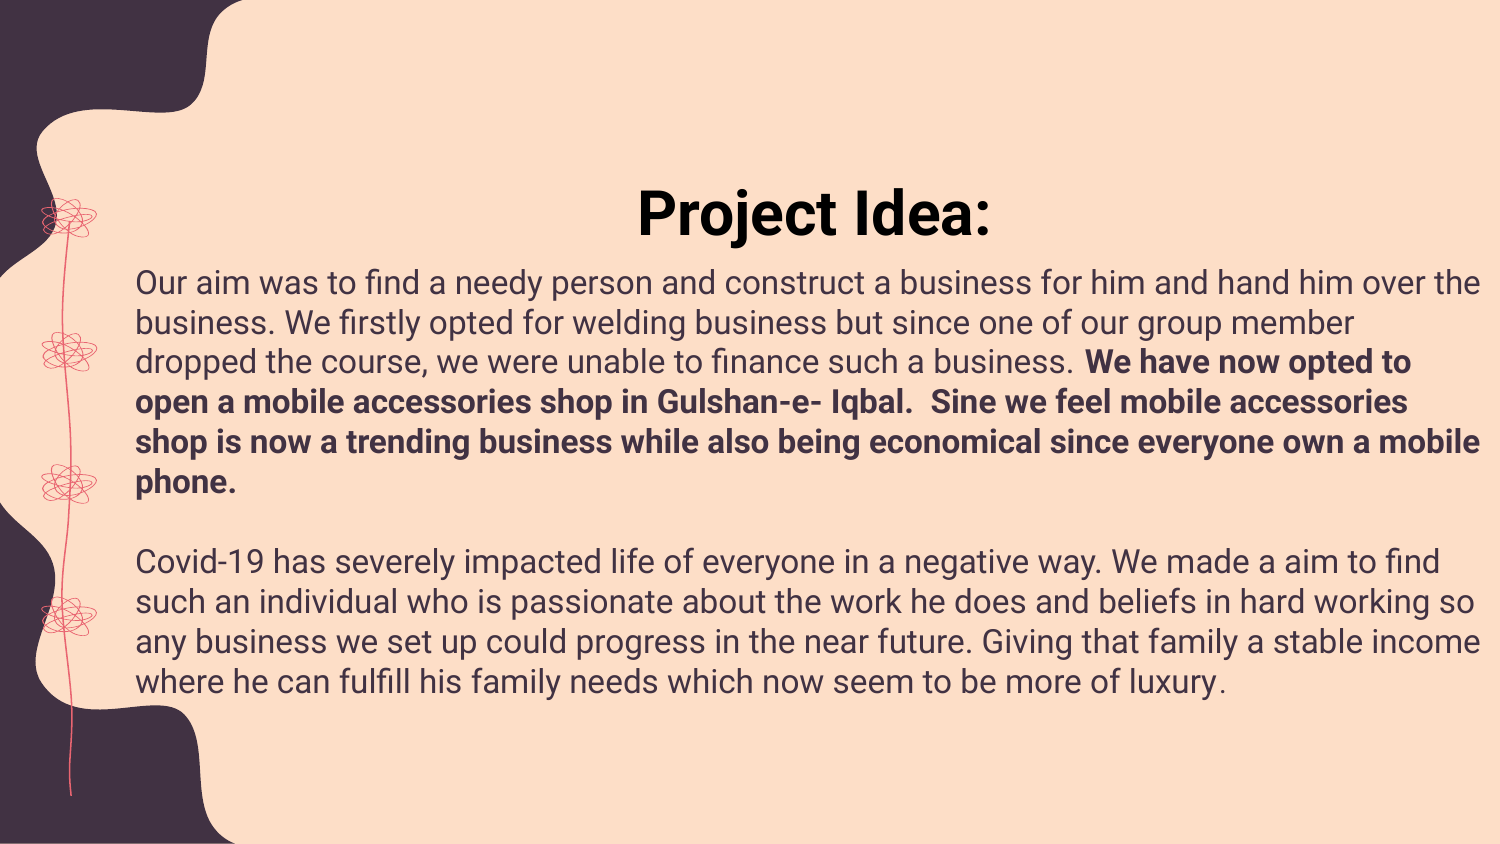

Project Idea:

Our aim was to find a needy person and construct a business for him and hand him over the business. We firstly opted for welding business but since one of our group member dropped the course, we were unable to finance such a business. We have now opted to open a mobile accessories shop in Gulshan-e- Iqbal.  Sine we feel mobile accessories shop is now a trending business while also being economical since everyone own a mobile phone.

Covid-19 has severely impacted life of everyone in a negative way. We made a aim to find such an individual who is passionate about the work he does and beliefs in hard working so any business we set up could progress in the near future. Giving that family a stable income where he can fulfill his family needs which now seem to be more of luxury.